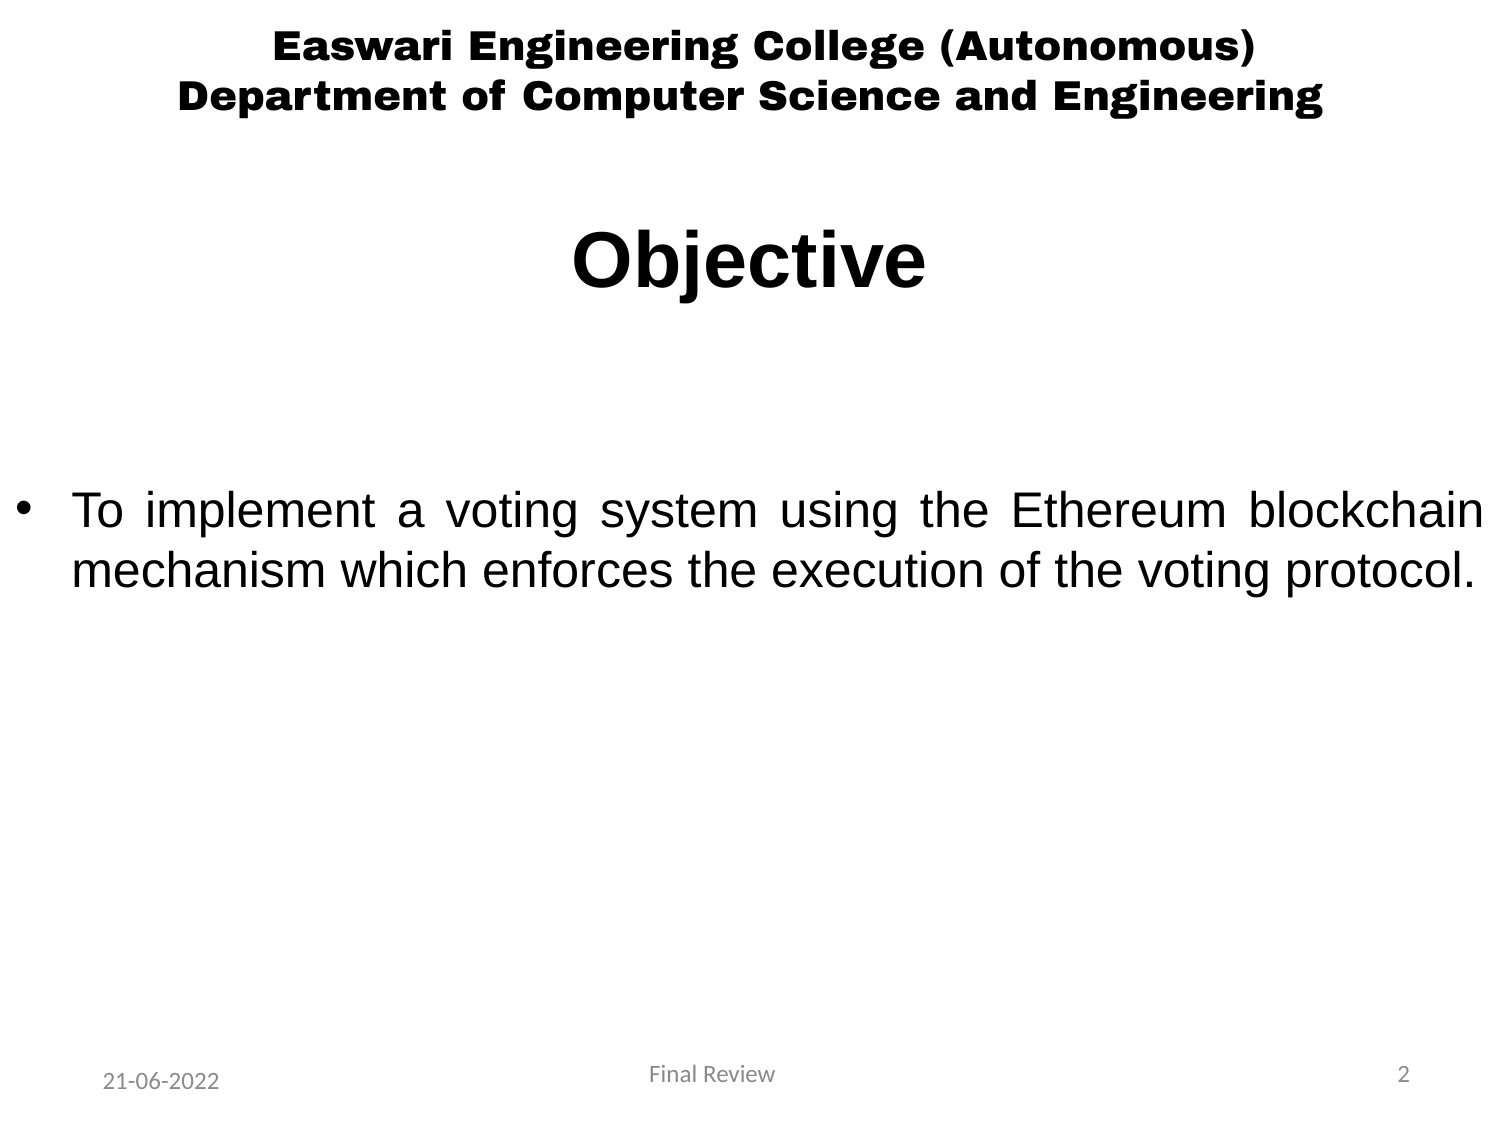

Easwari Engineering College (Autonomous)
Department of Computer Science and Engineering
# Objective

To implement a voting system using the Ethereum blockchain mechanism which enforces the execution of the voting protocol.

Final Review
2
21-06-2022